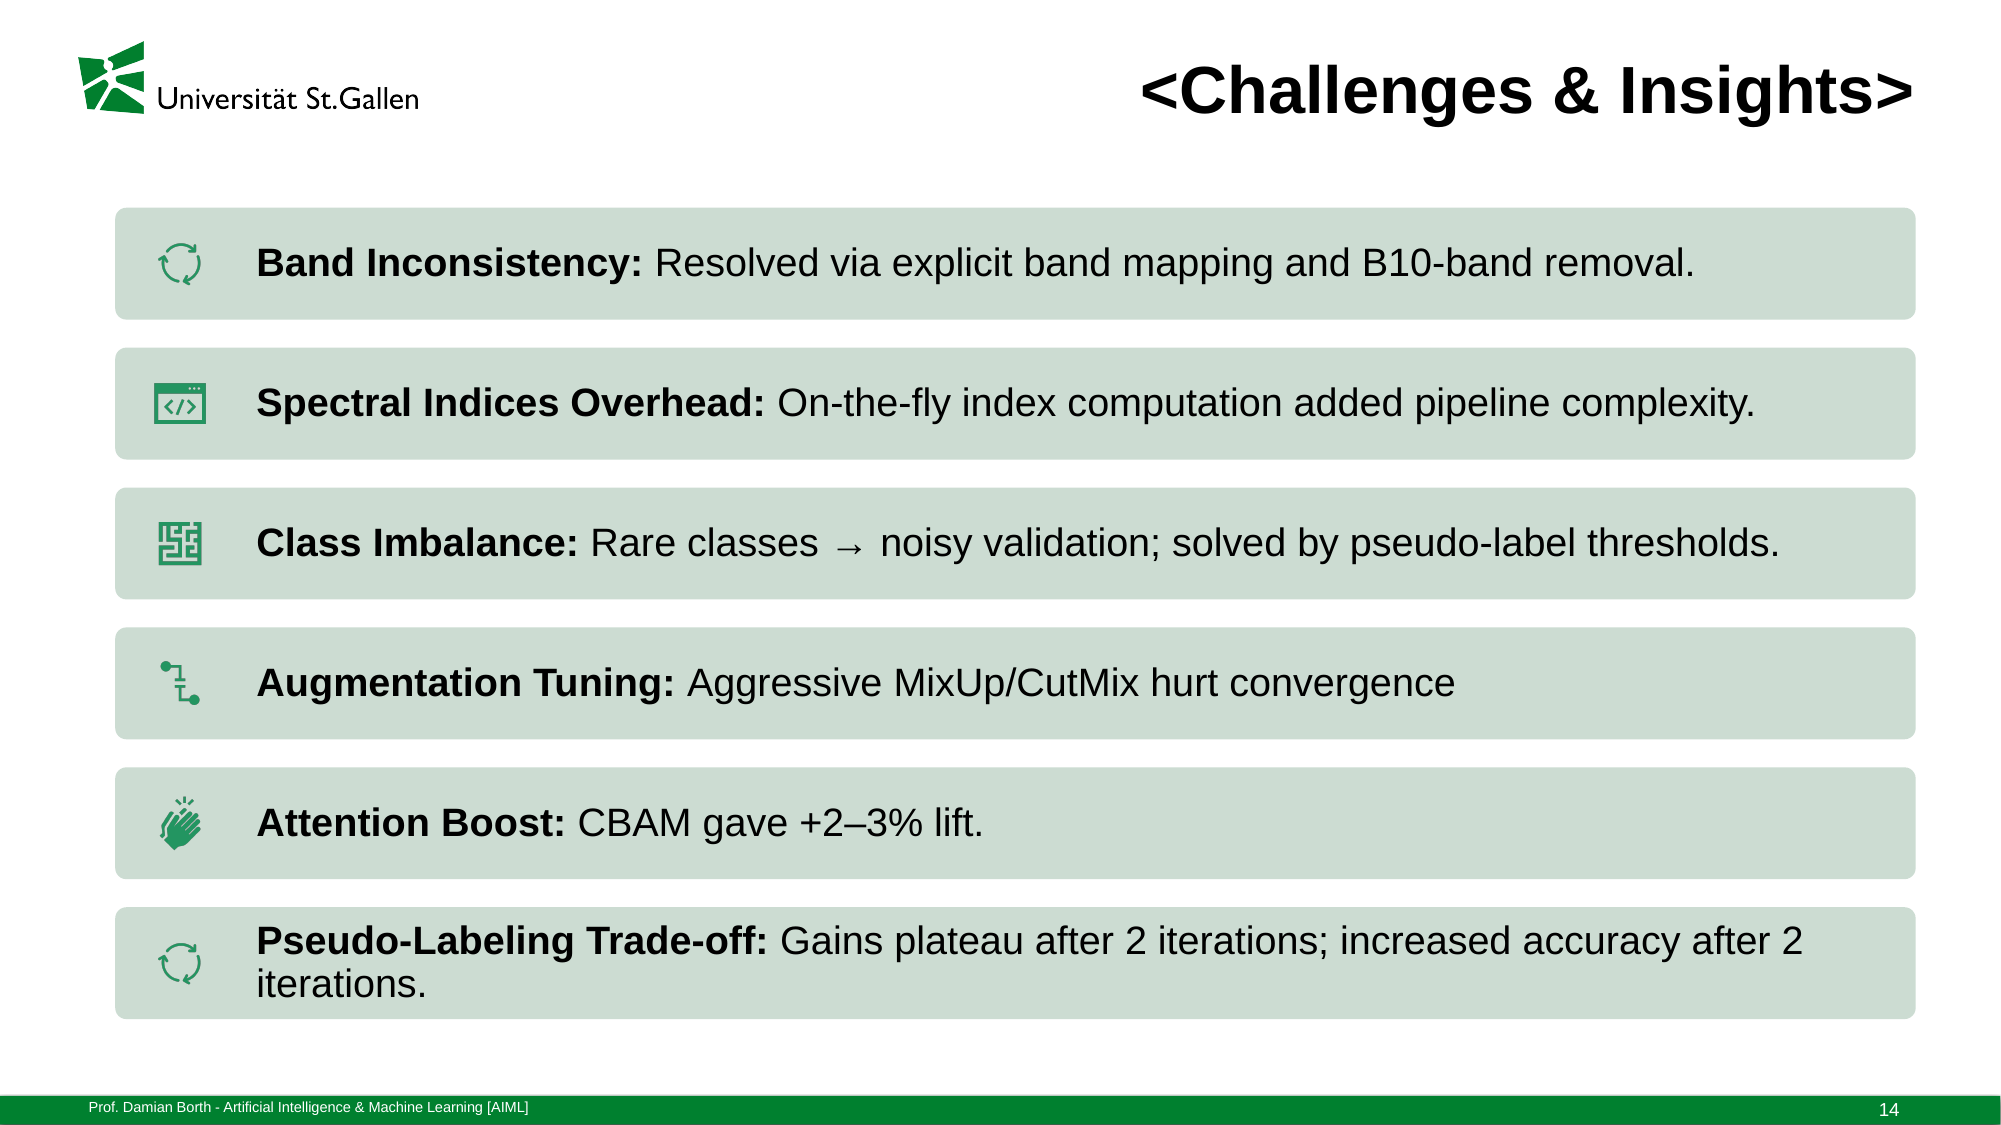

# <Challenges & Insights>
Band Inconsistency: Resolved via explicit band mapping and B10‐band removal.
Spectral Indices Overhead: On-the-fly index computation added pipeline complexity.
Class Imbalance: Rare classes → noisy validation; solved by pseudo-label thresholds.
Augmentation Tuning: Aggressive MixUp/CutMix hurt convergence
Attention Boost: CBAM gave +2–3% lift.
Pseudo-Labeling Trade-off: Gains plateau after 2 iterations; increased accuracy after 2 iterations.
14
Prof. Damian Borth - Artificial Intelligence & Machine Learning [AIML]